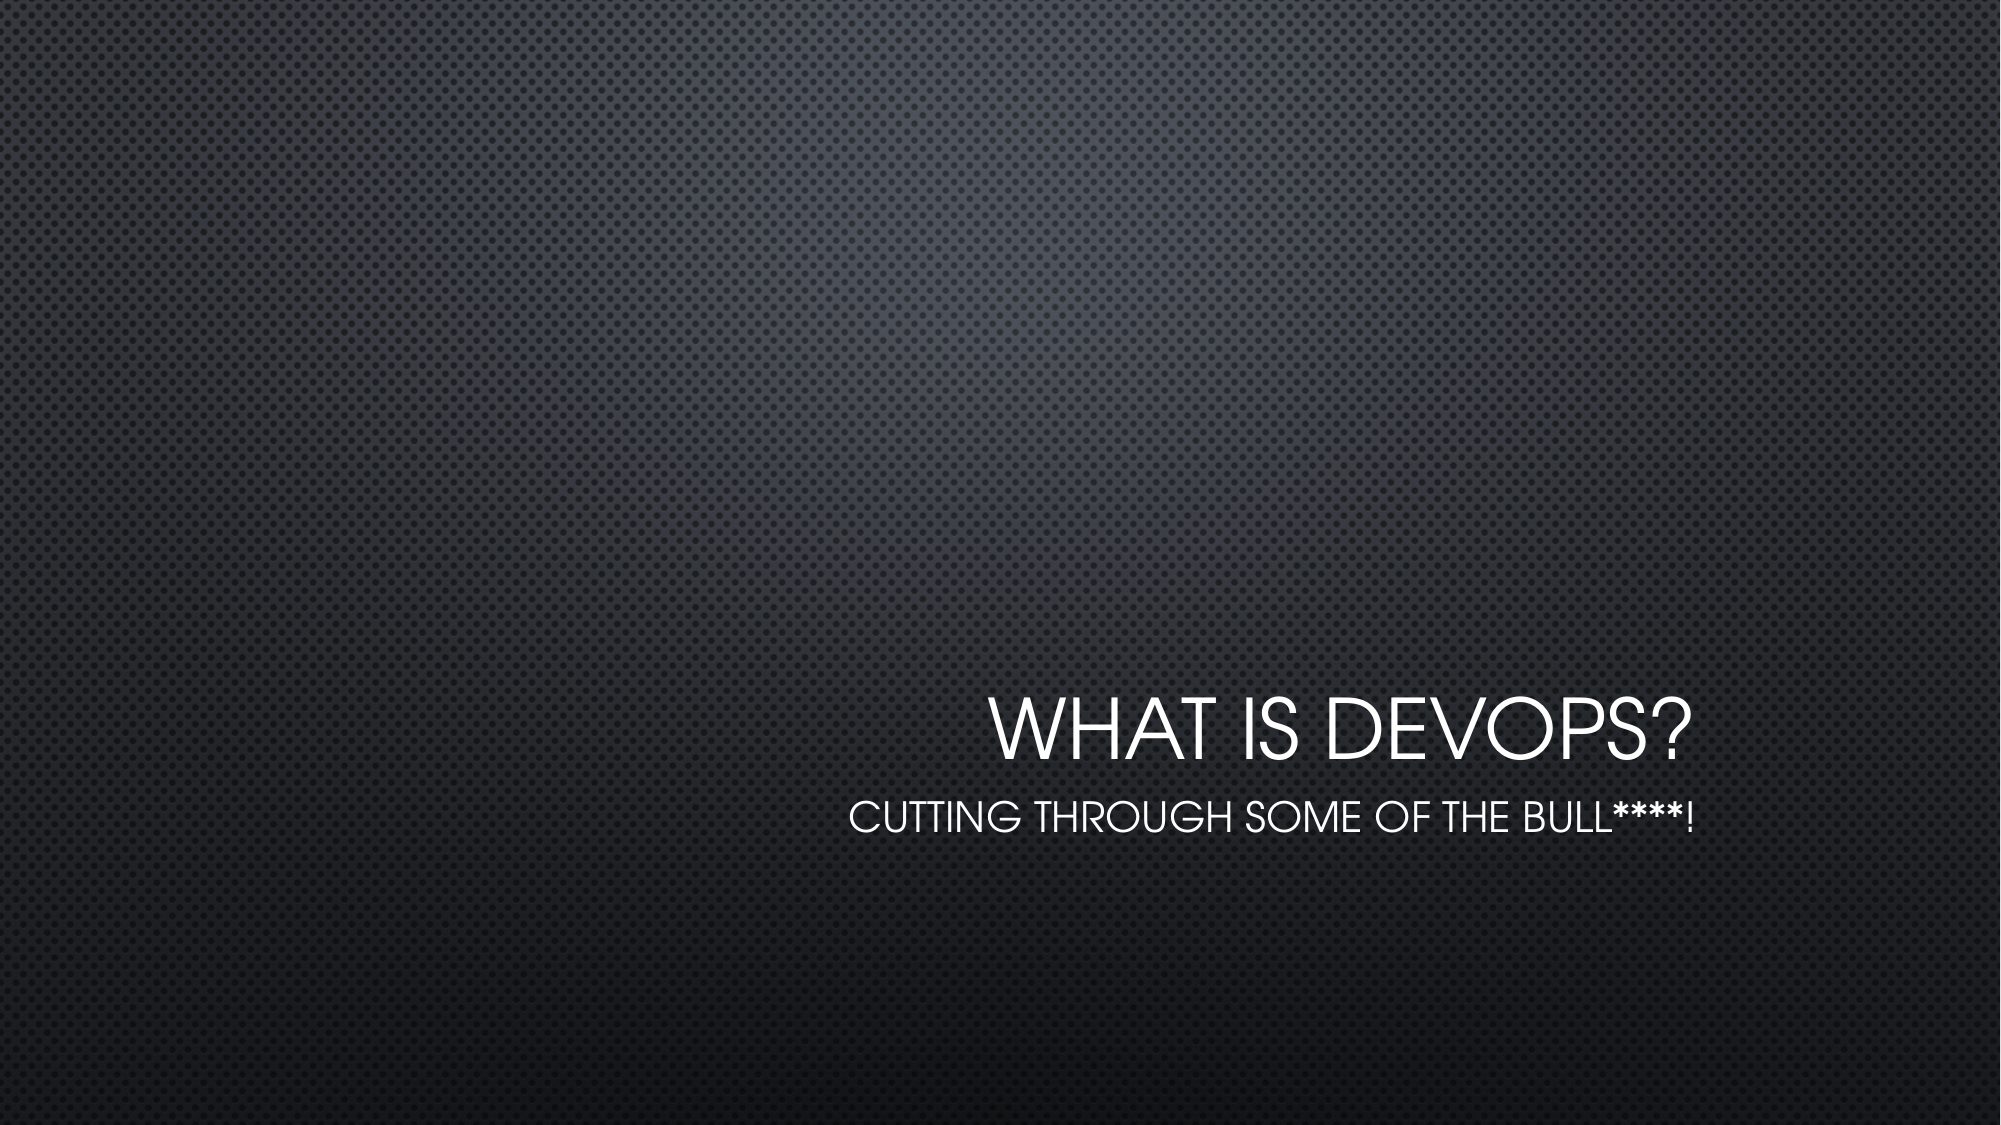

# What Is DevOps?
Cutting through some of the Bull****!